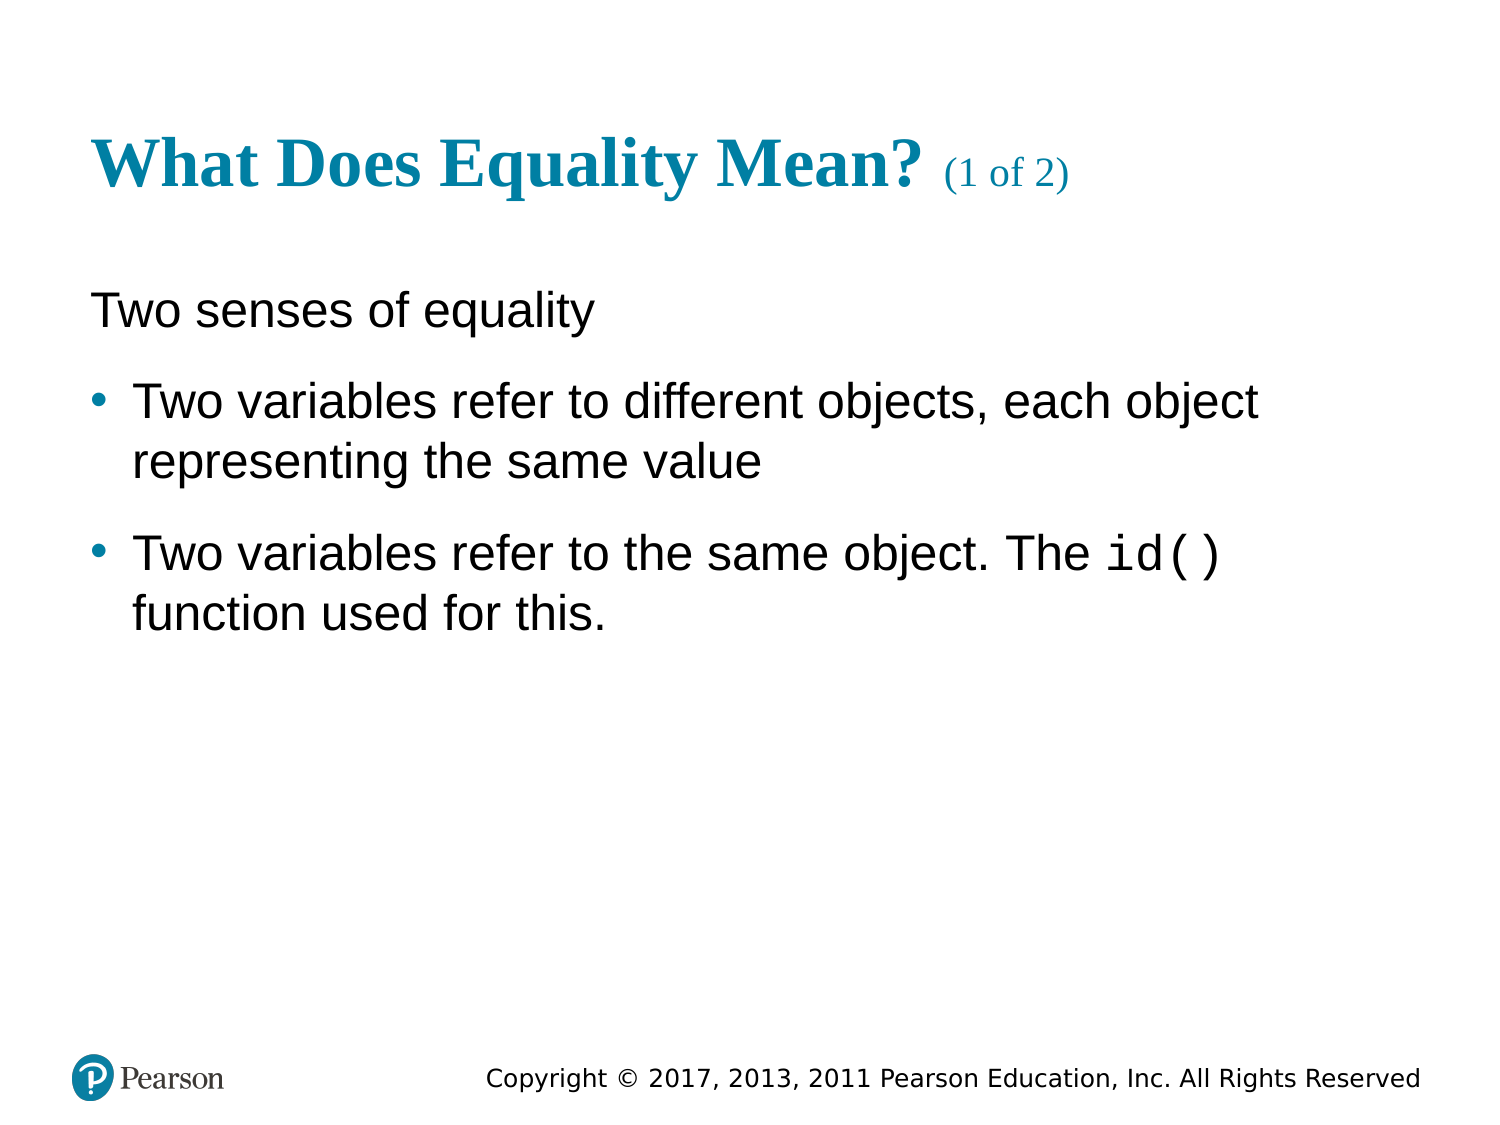

# What Does Equality Mean? (1 of 2)
Two senses of equality
Two variables refer to different objects, each object representing the same value
Two variables refer to the same object. The id() function used for this.